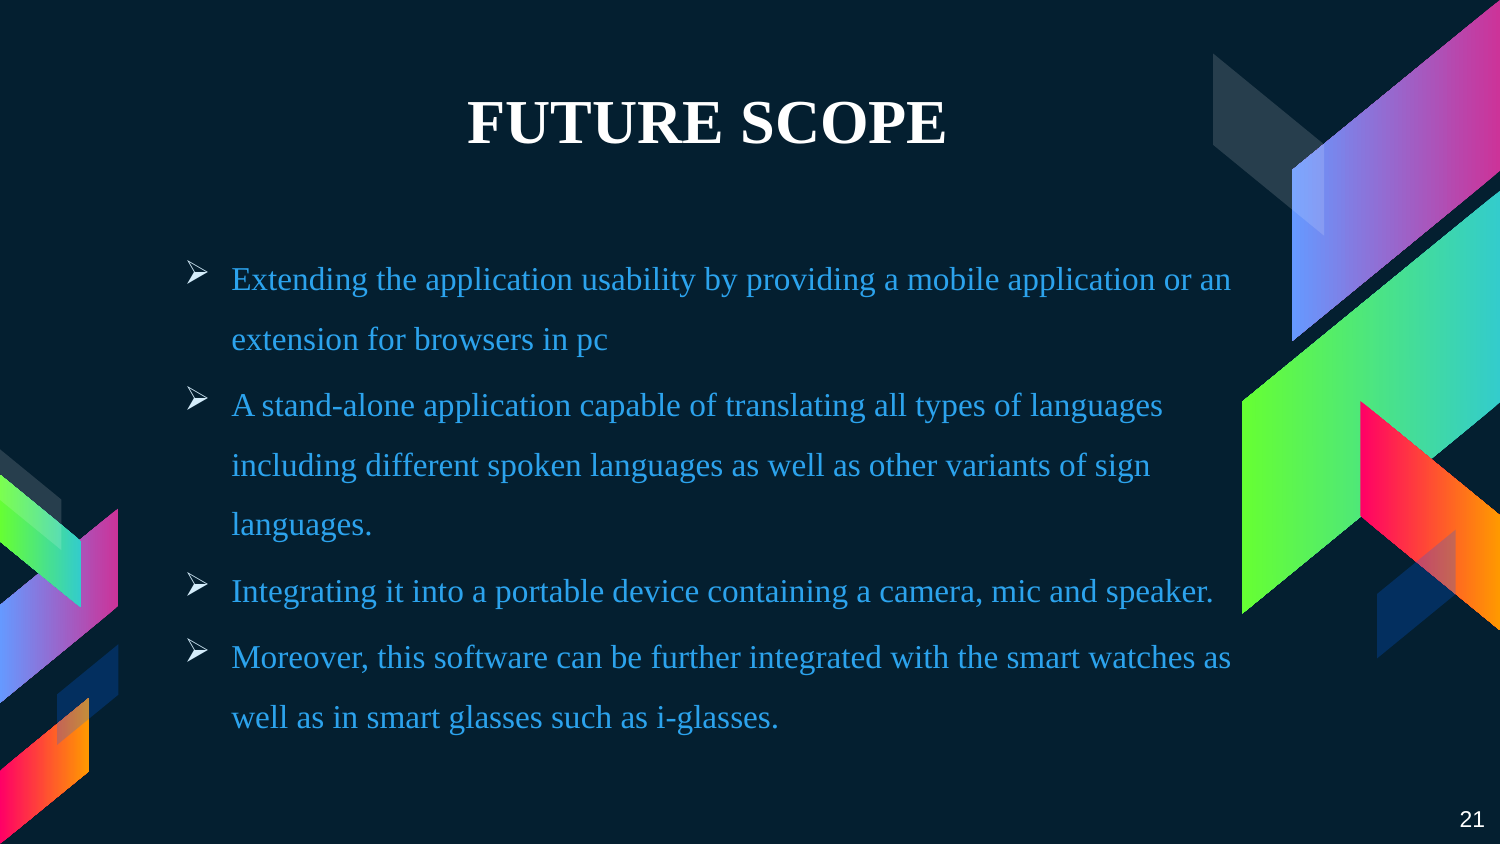

# FUTURE SCOPE
Extending the application usability by providing a mobile application or an extension for browsers in pc
A stand-alone application capable of translating all types of languages including different spoken languages as well as other variants of sign languages.
Integrating it into a portable device containing a camera, mic and speaker.
Moreover, this software can be further integrated with the smart watches as well as in smart glasses such as i-glasses.
21